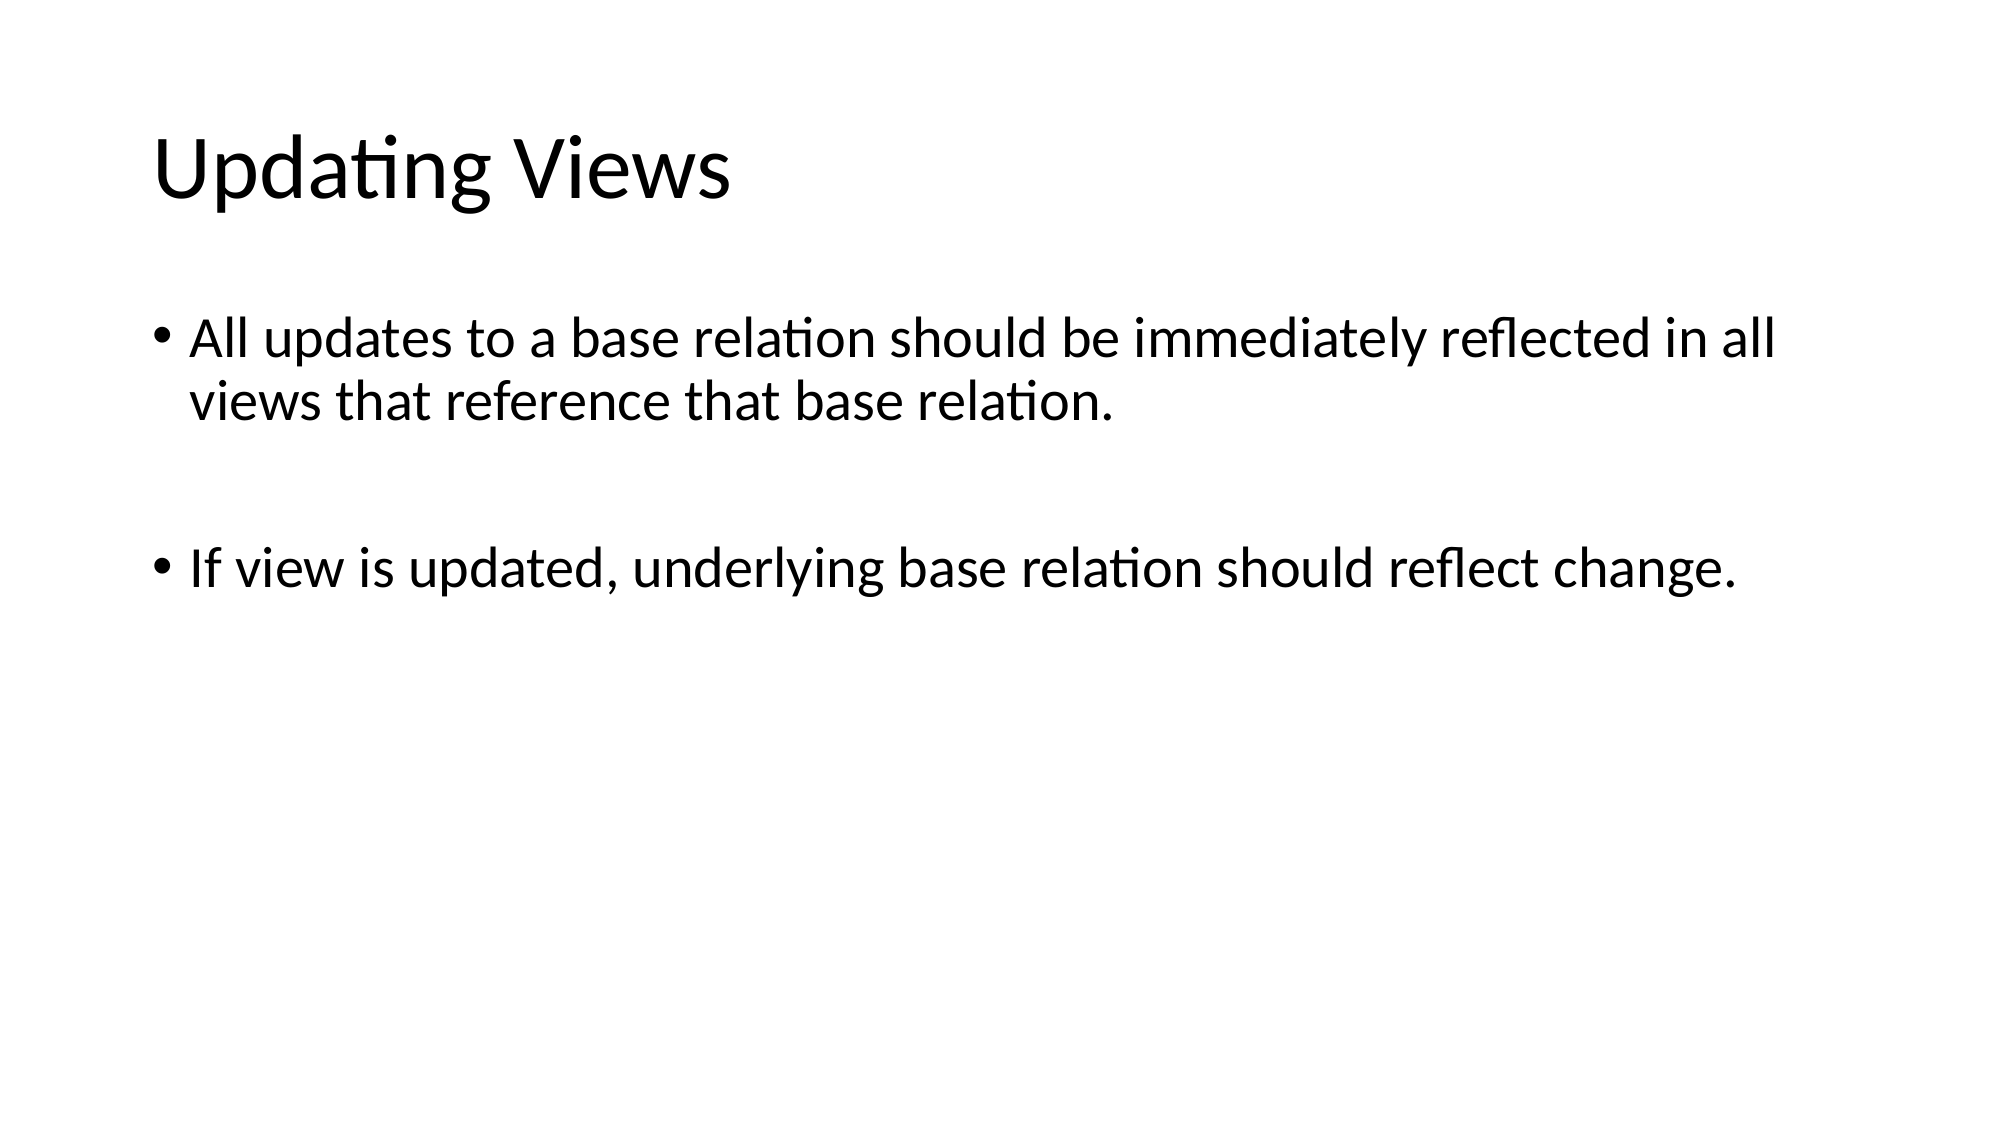

# Updating Views
All updates to a base relation should be immediately reflected in all views that reference that base relation.

If view is updated, underlying base relation should reflect change.